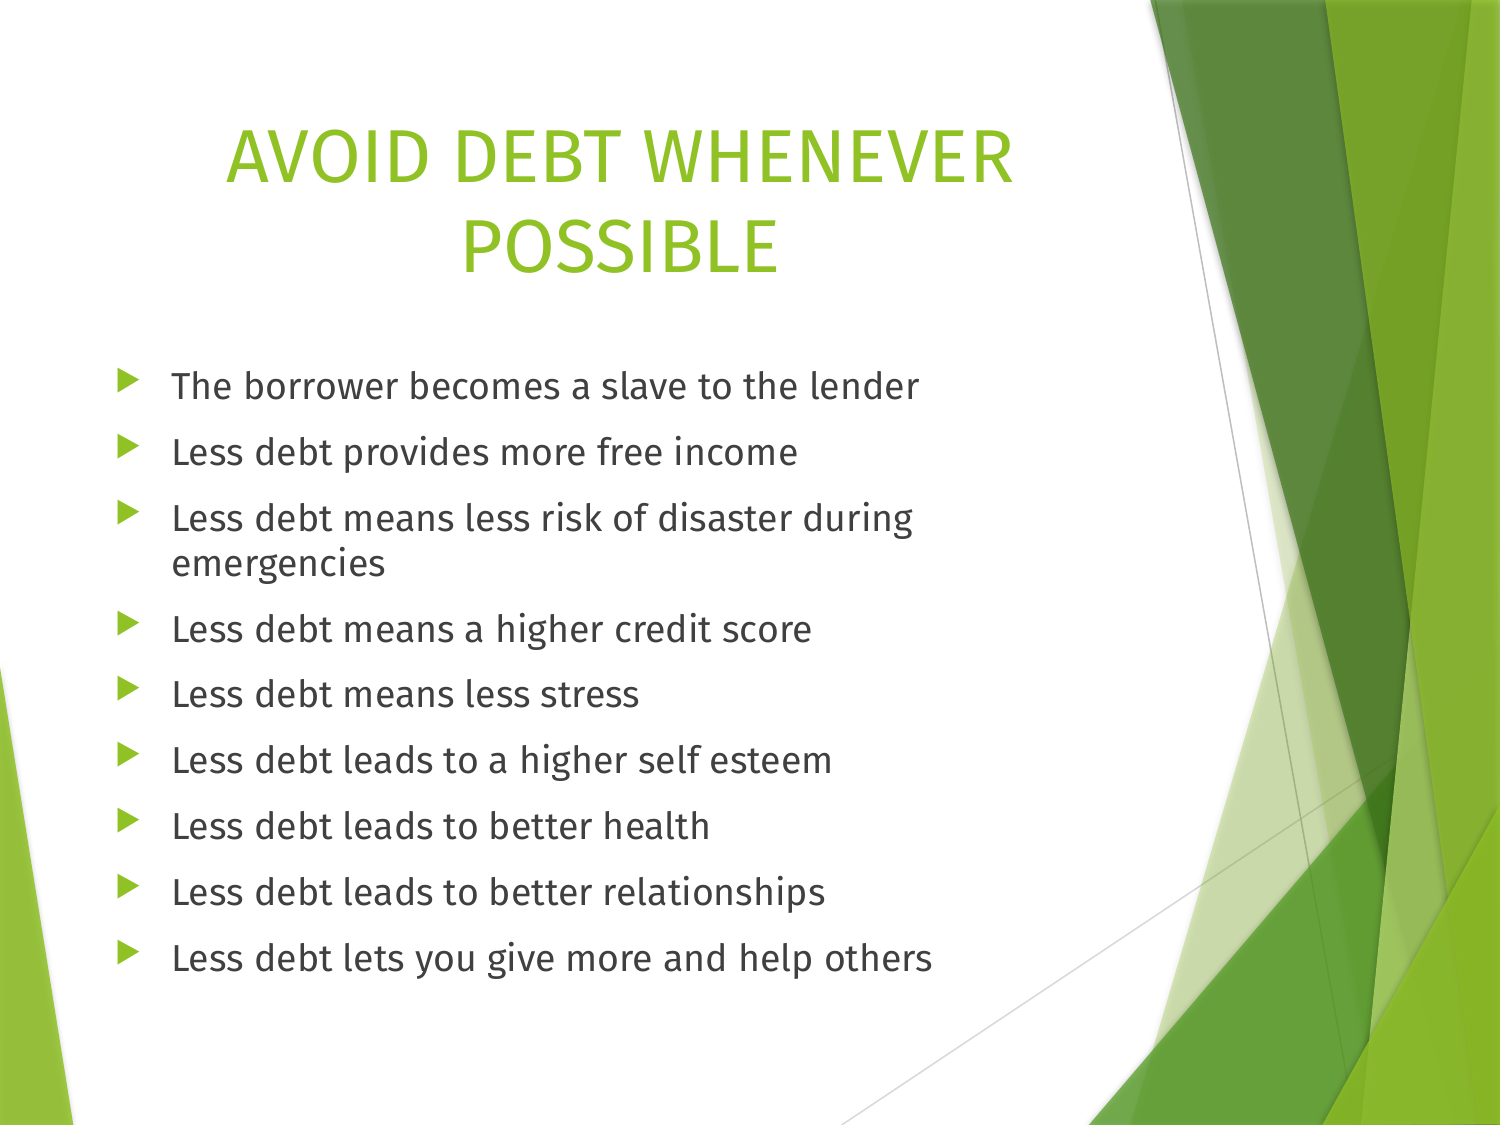

# AVOID DEBT WHENEVER POSSIBLE
The borrower becomes a slave to the lender
Less debt provides more free income
Less debt means less risk of disaster during emergencies
Less debt means a higher credit score
Less debt means less stress
Less debt leads to a higher self esteem
Less debt leads to better health
Less debt leads to better relationships
Less debt lets you give more and help others